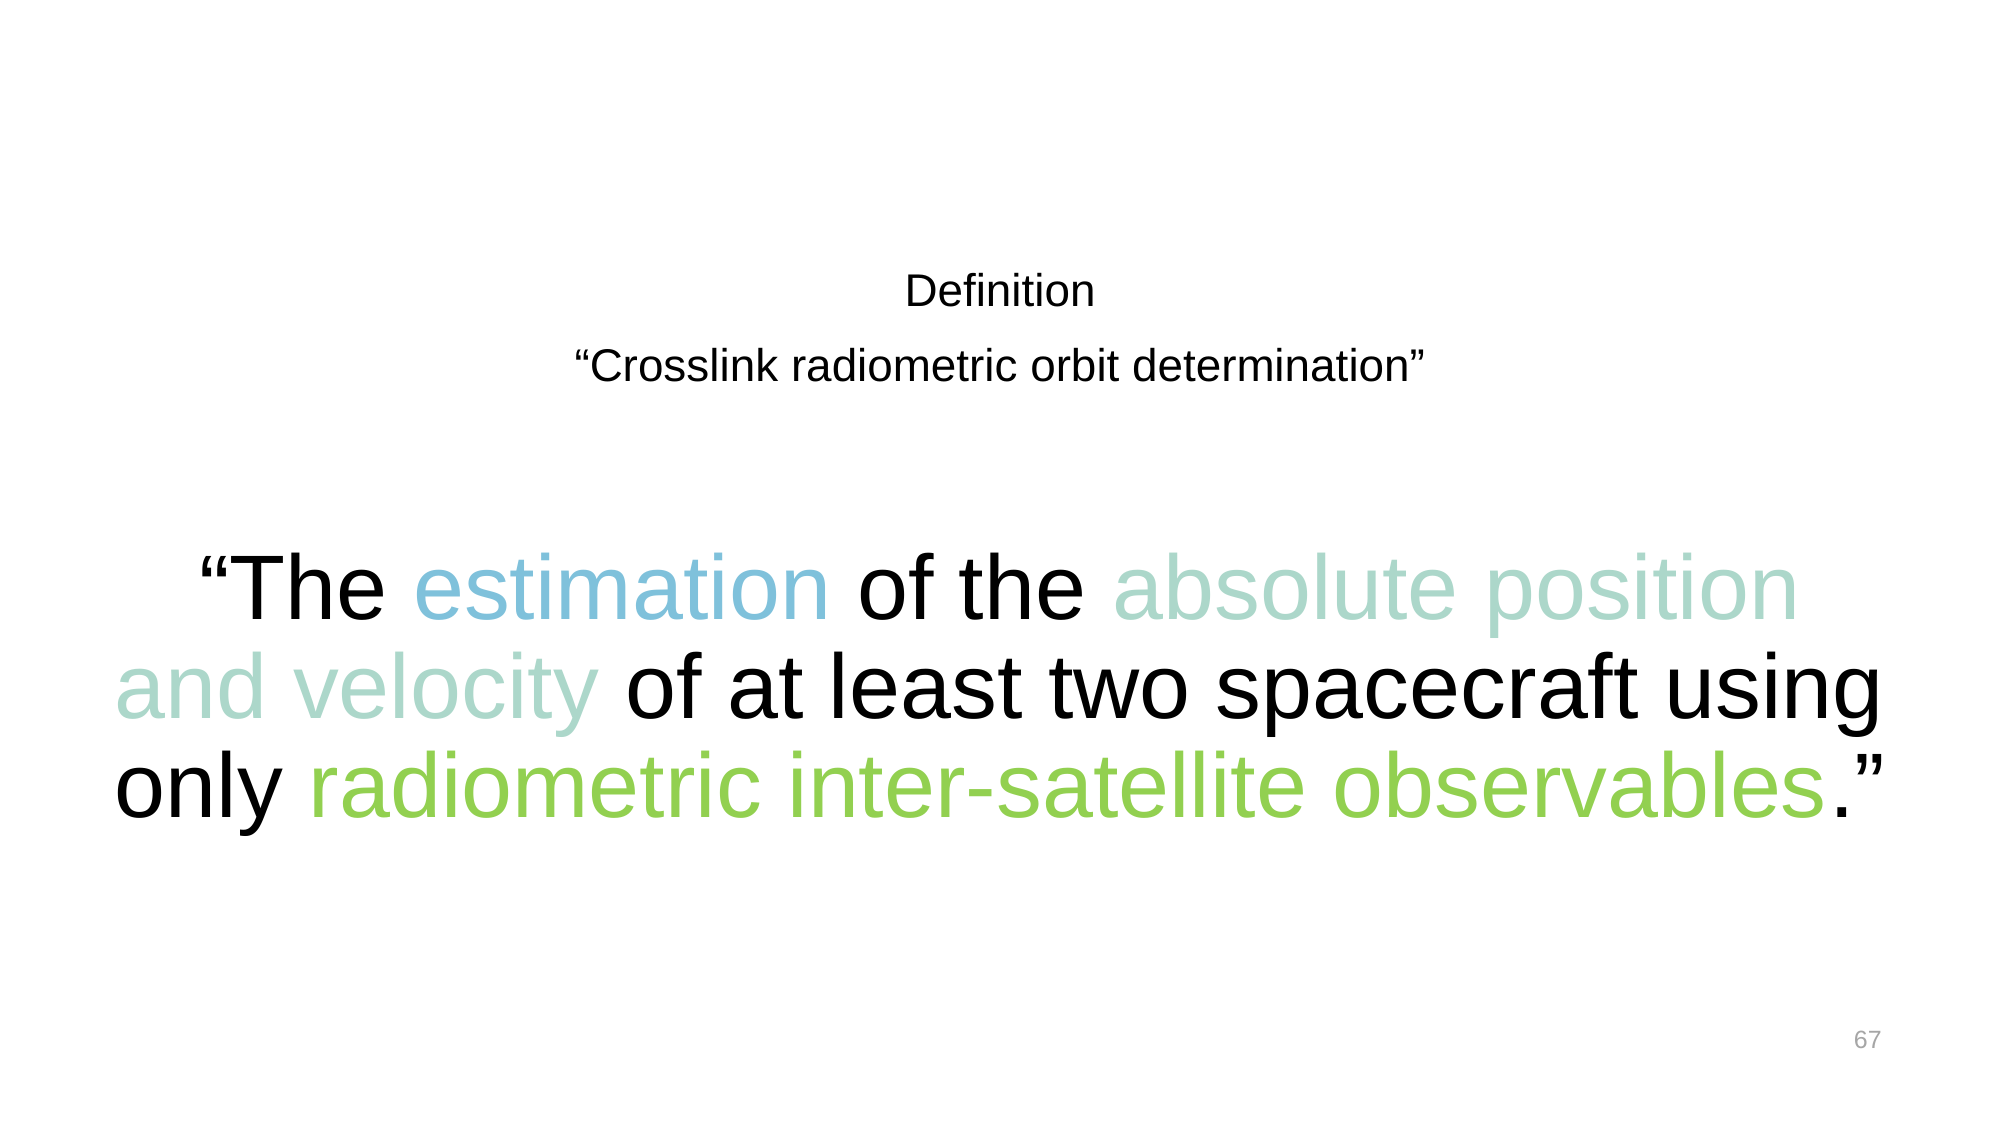

Definition
“Crosslink radiometric orbit determination”

“The estimation of the absolute position and velocity of at least two spacecraft using only radiometric inter-satellite observables.”

67